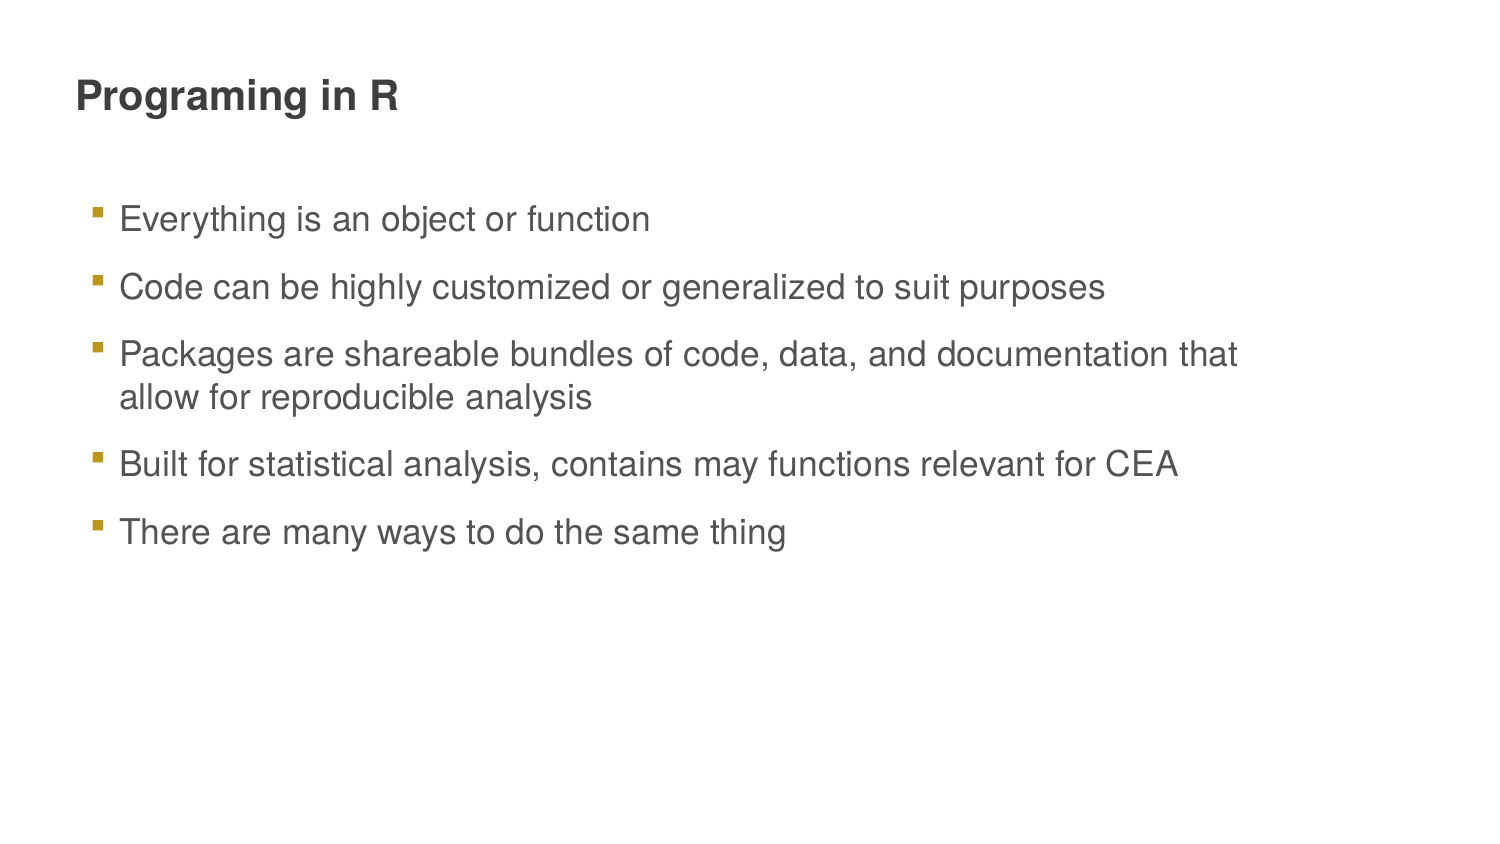

# Programing in R
Everything is an object or function
Code can be highly customized or generalized to suit purposes
Packages are shareable bundles of code, data, and documentation that allow for reproducible analysis
Built for statistical analysis, contains may functions relevant for CEA
There are many ways to do the same thing